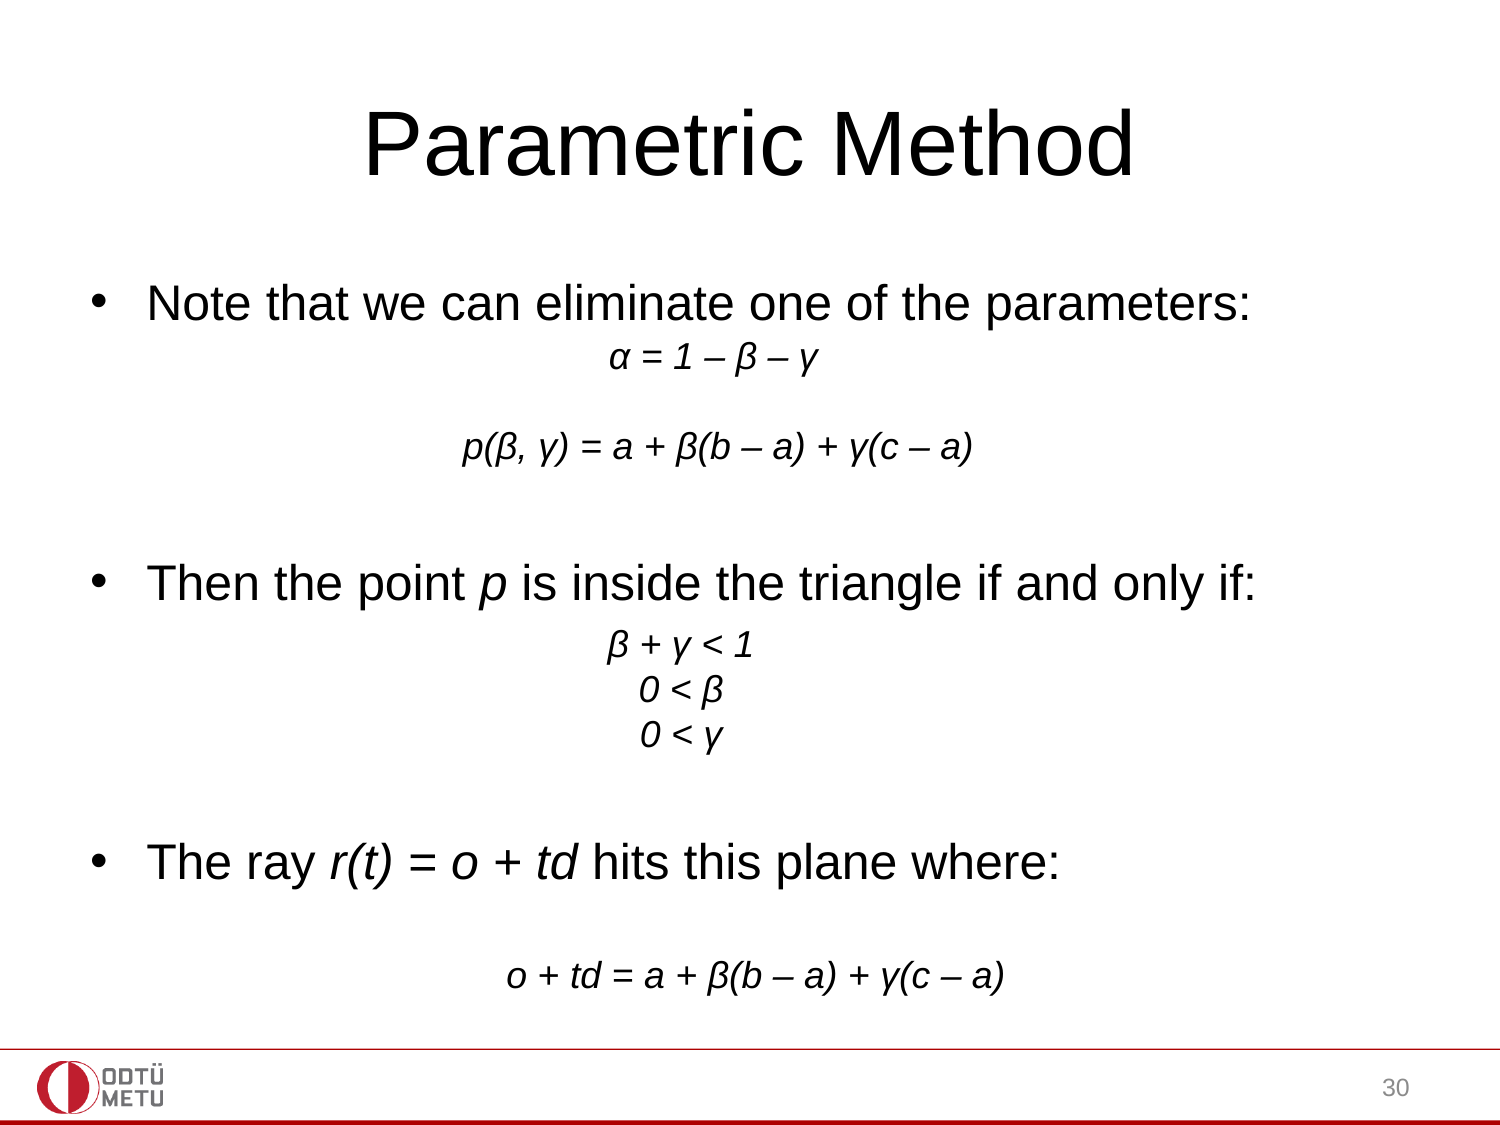

# Parametric Method
Note that we can eliminate one of the parameters:

Then the point p is inside the triangle if and only if:

The ray r(t) = o + td hits this plane where:
α = 1 – β – γ

p(β, γ) = a + β(b – a) + γ(c – a)

β + γ < 1
0 < β
0 < γ

o + td = a + β(b – a) + γ(c – a)

30